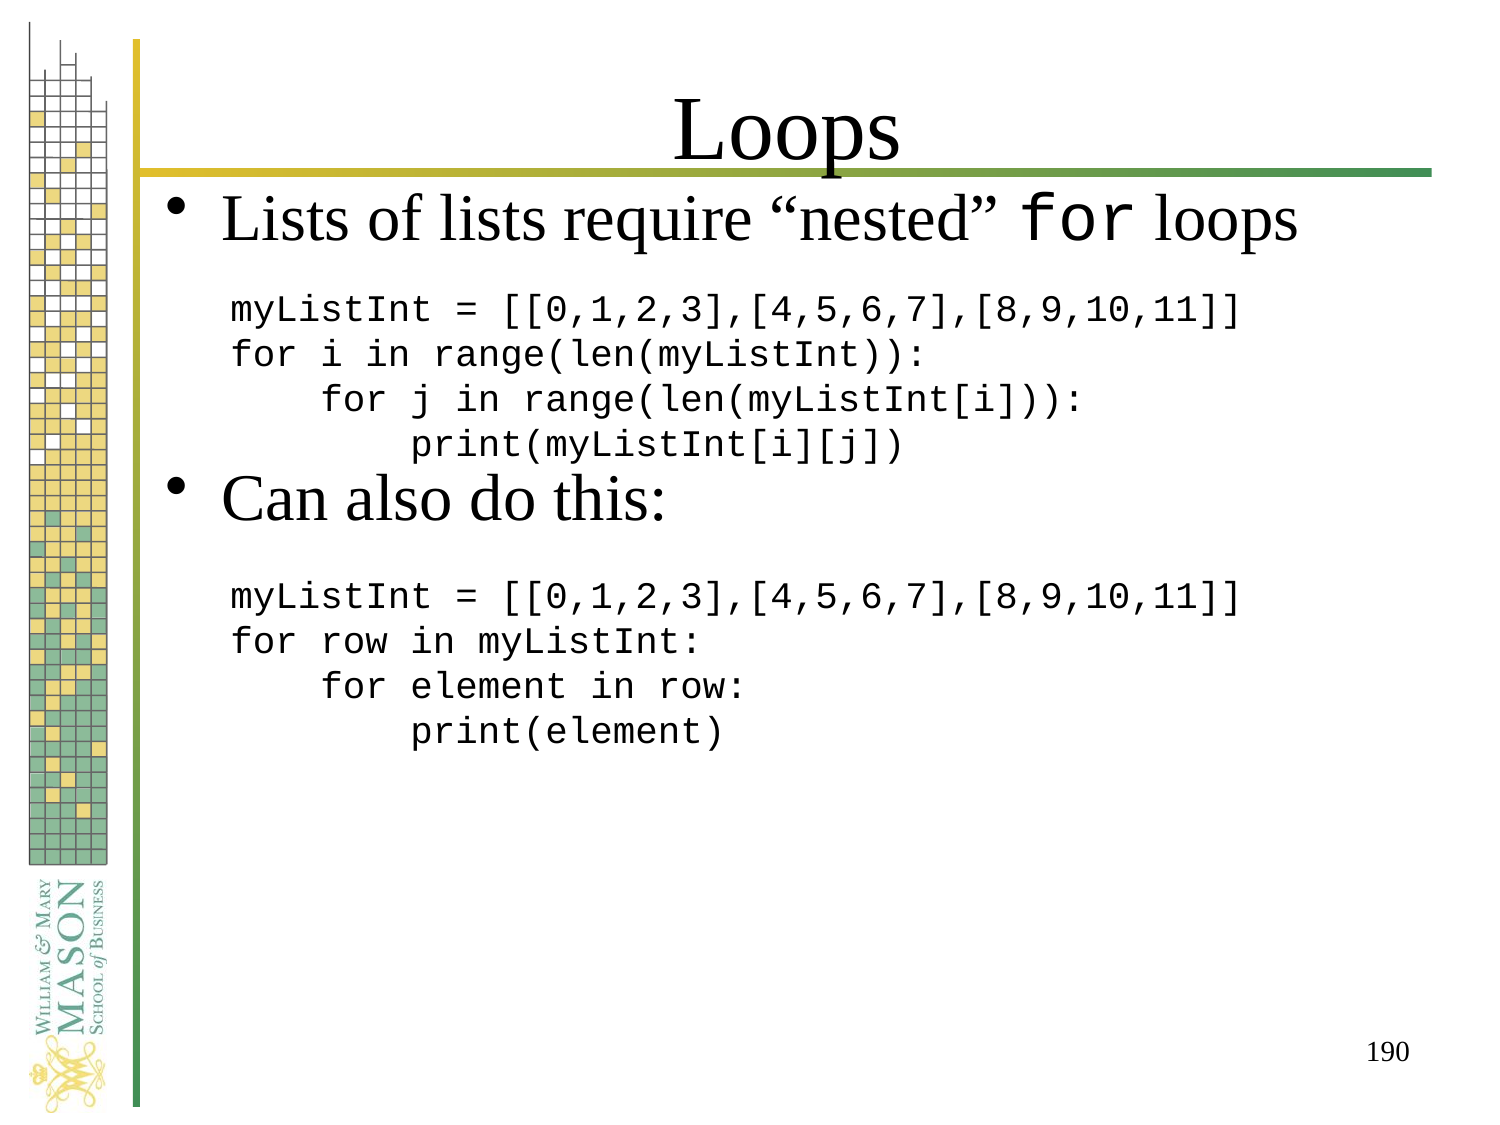

# Loops
Lists of lists require “nested” for loops

Can also do this:

myListInt = [[0,1,2,3],[4,5,6,7],[8,9,10,11]]
for i in range(len(myListInt)):
    for j in range(len(myListInt[i])):
        print(myListInt[i][j])
myListInt = [[0,1,2,3],[4,5,6,7],[8,9,10,11]]
for row in myListInt:
    for element in row:
        print(element)
190